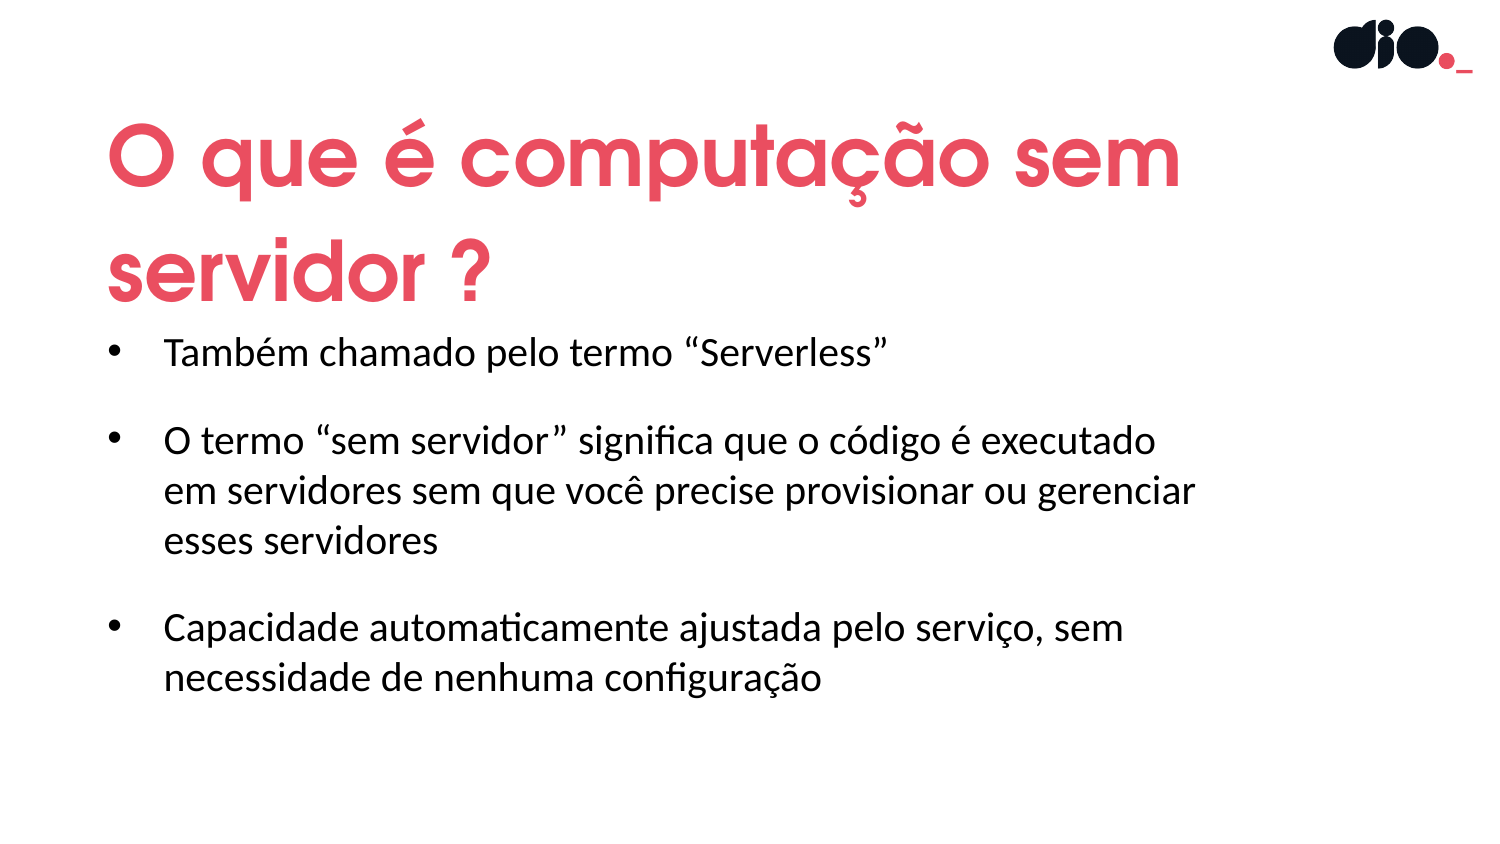

O que é computação sem servidor ?
Também chamado pelo termo “Serverless”
O termo “sem servidor” significa que o código é executado em servidores sem que você precise provisionar ou gerenciar esses servidores
Capacidade automaticamente ajustada pelo serviço, sem necessidade de nenhuma configuração